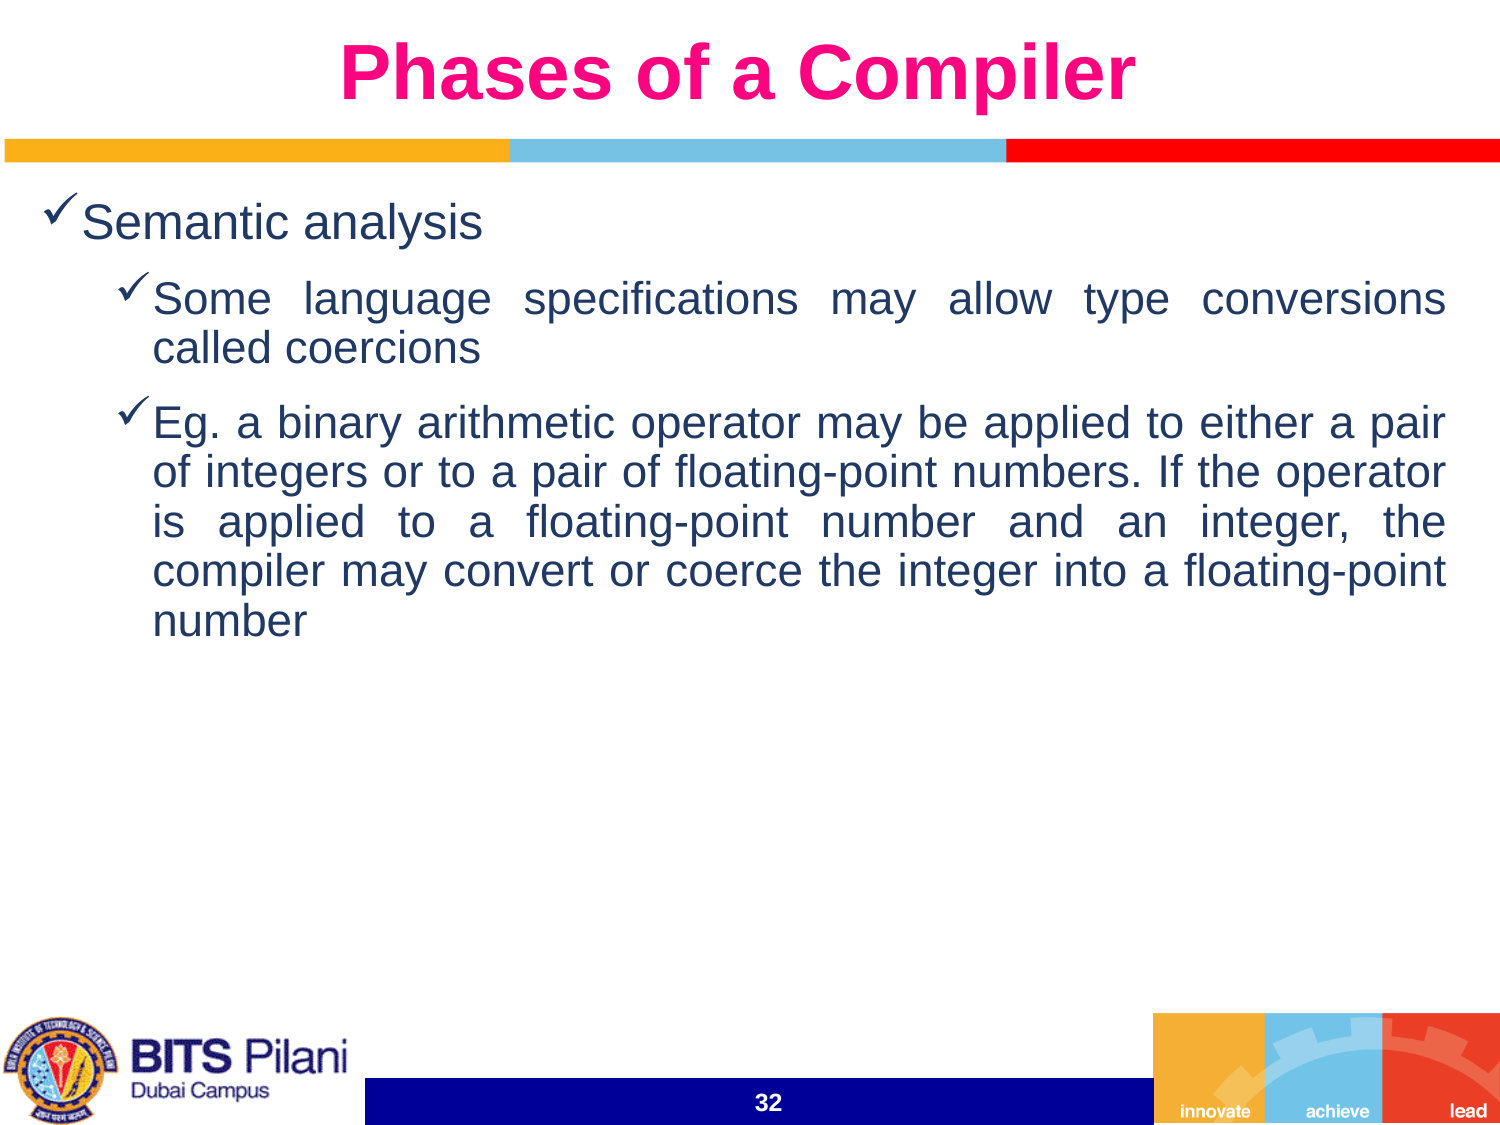

# Phases of a Compiler
Semantic analysis
Some language specifications may allow type conversions called coercions
Eg. a binary arithmetic operator may be applied to either a pair of integers or to a pair of floating-point numbers. If the operator is applied to a floating-point number and an integer, the compiler may convert or coerce the integer into a floating-point number

32